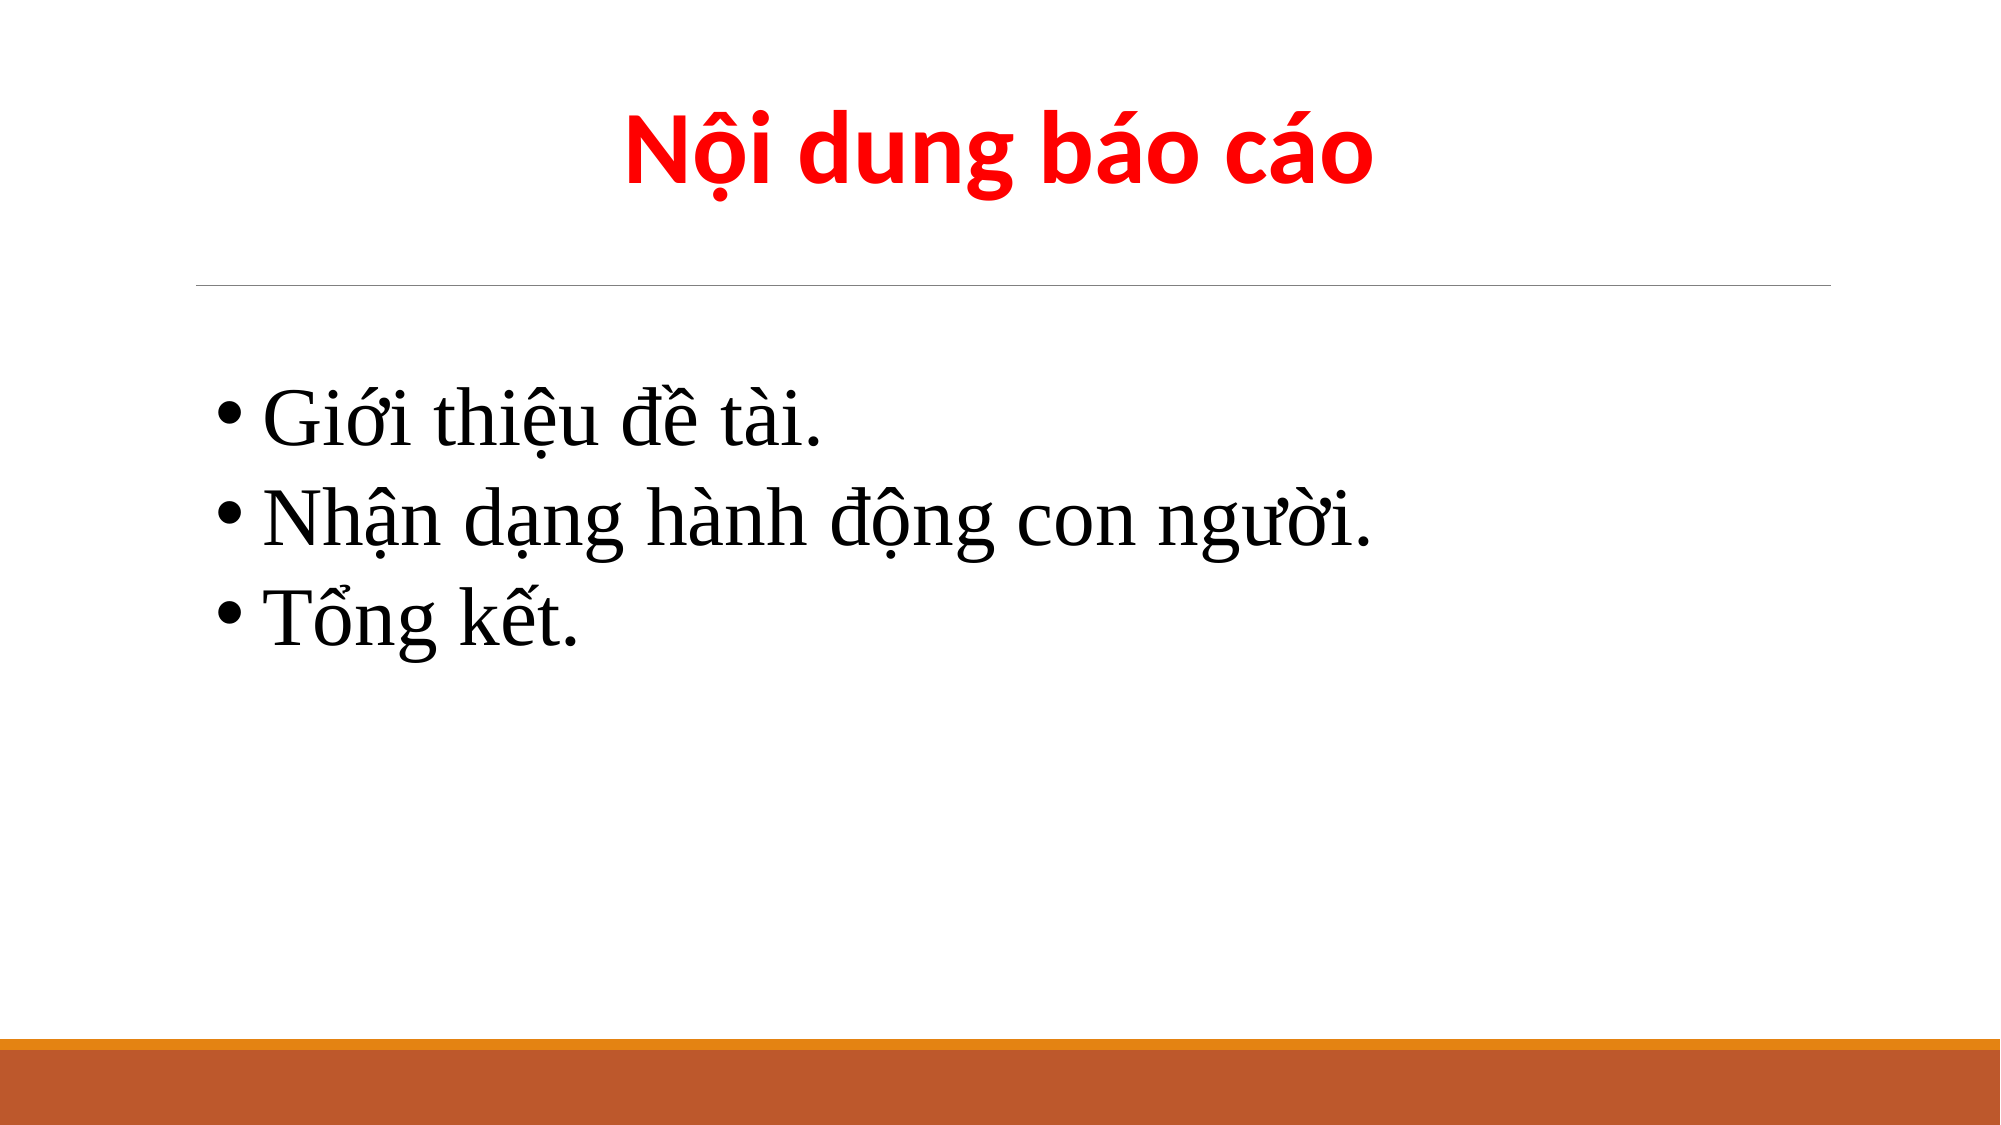

Nội dung báo cáo
Giới thiệu đề tài.
Nhận dạng hành động con người.
Tổng kết.